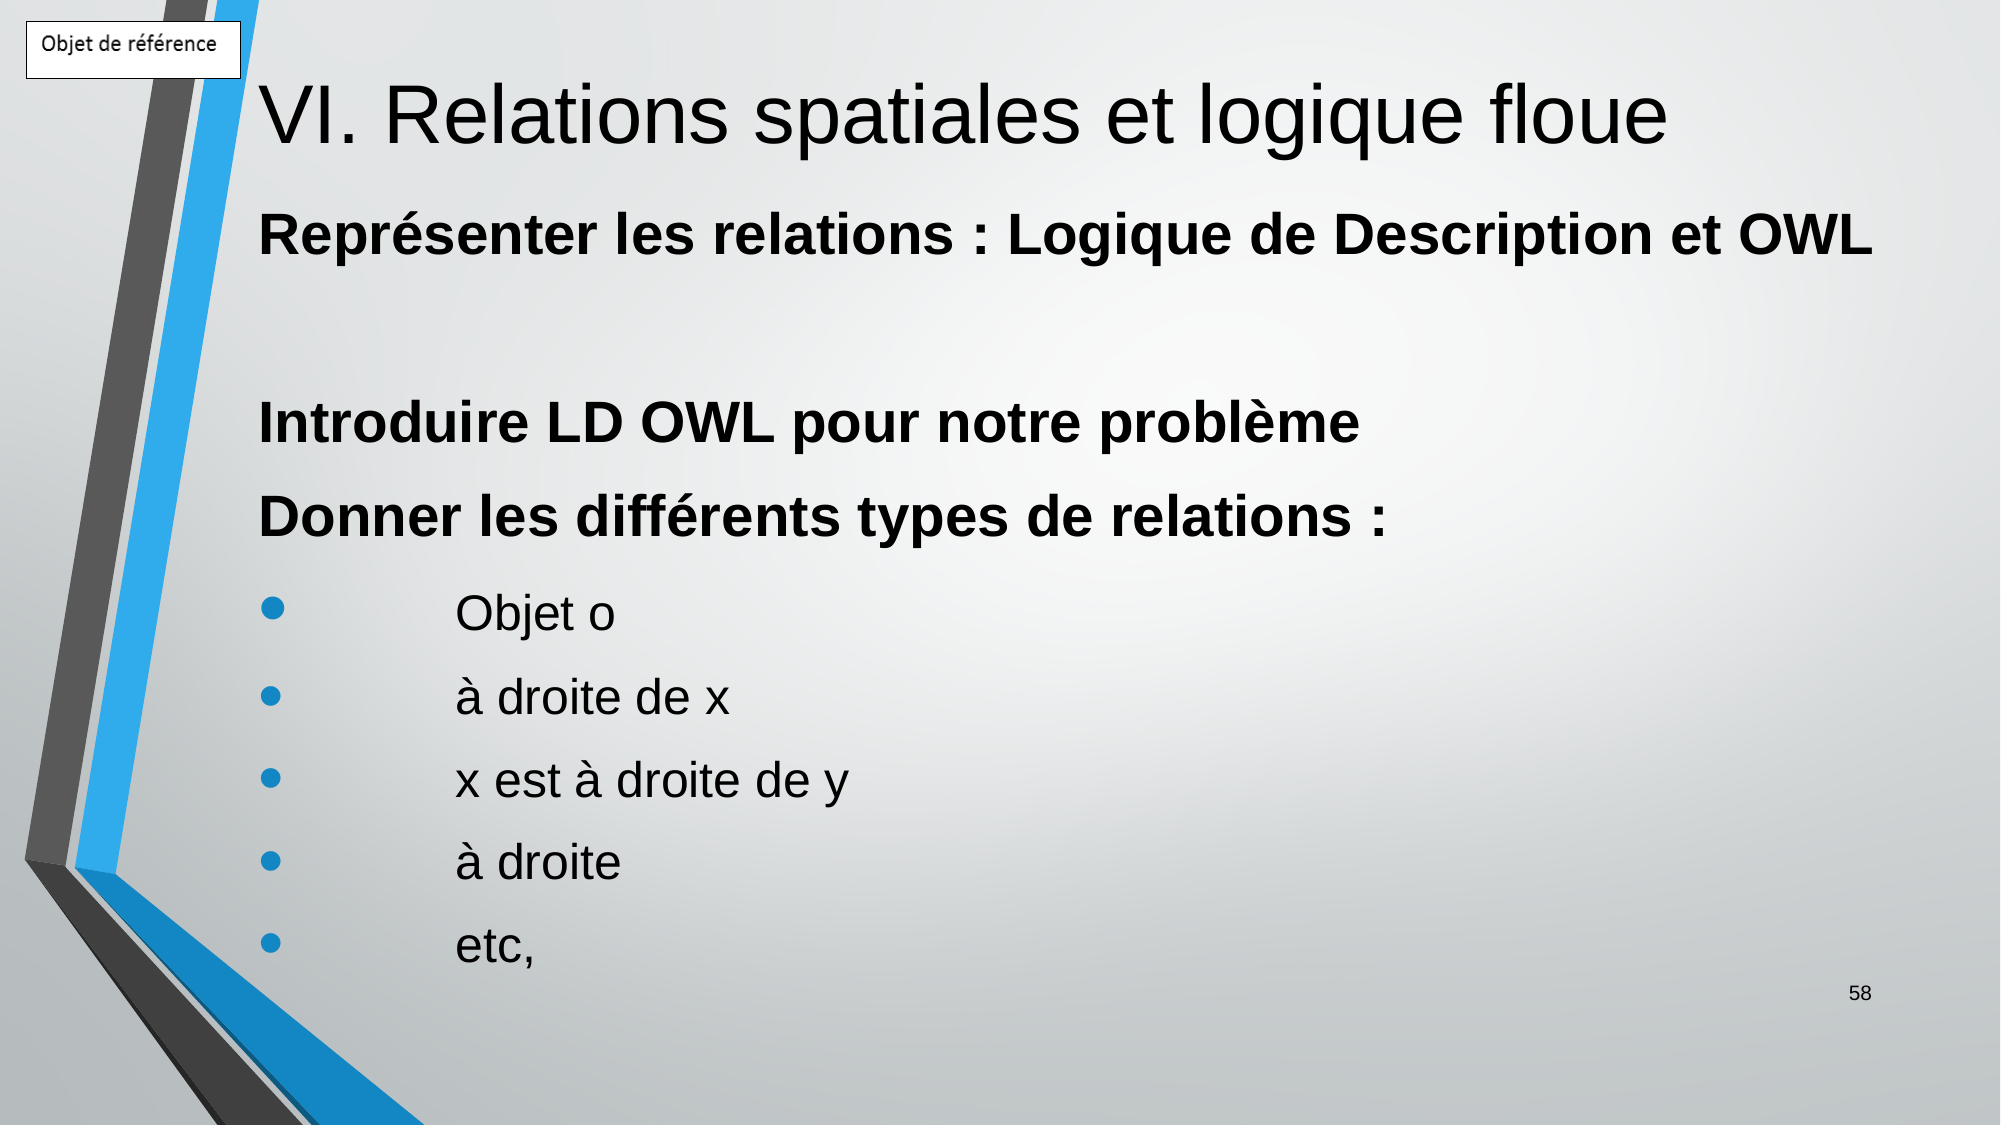

# VI. Relations spatiales et logique floue
Représenter les relations : Logique de Description et OWL

Introduire LD OWL pour notre problème
Donner les différents types de relations :
	Objet o
	à droite de x
	x est à droite de y
	à droite
	etc,

58